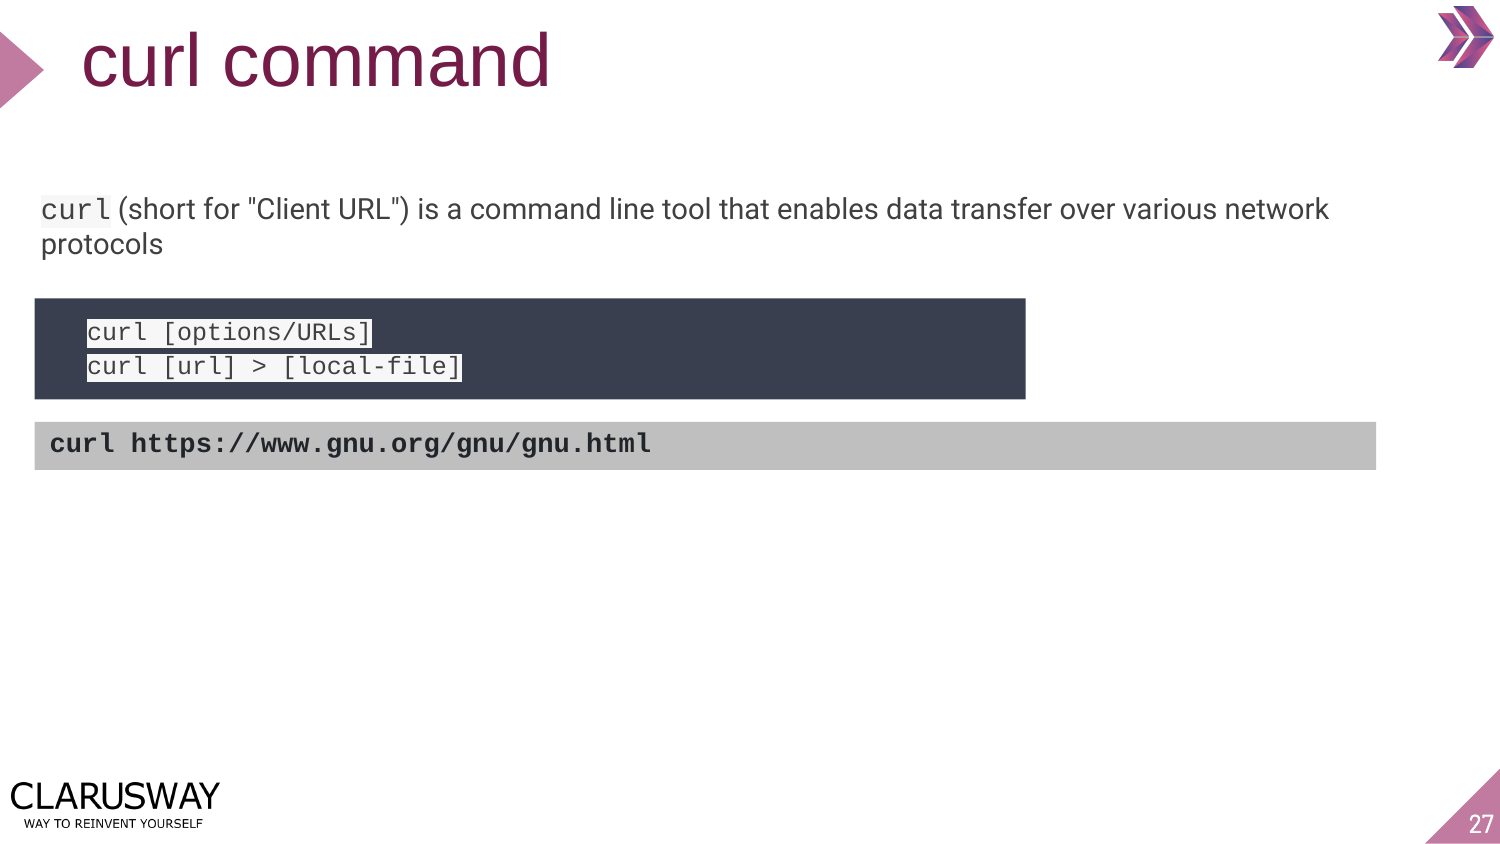

# curl command
curl (short for "Client URL") is a command line tool that enables data transfer over various network protocols
curl [options/URLs]
curl [url] > [local-file]
curl https://www.gnu.org/gnu/gnu.html
27